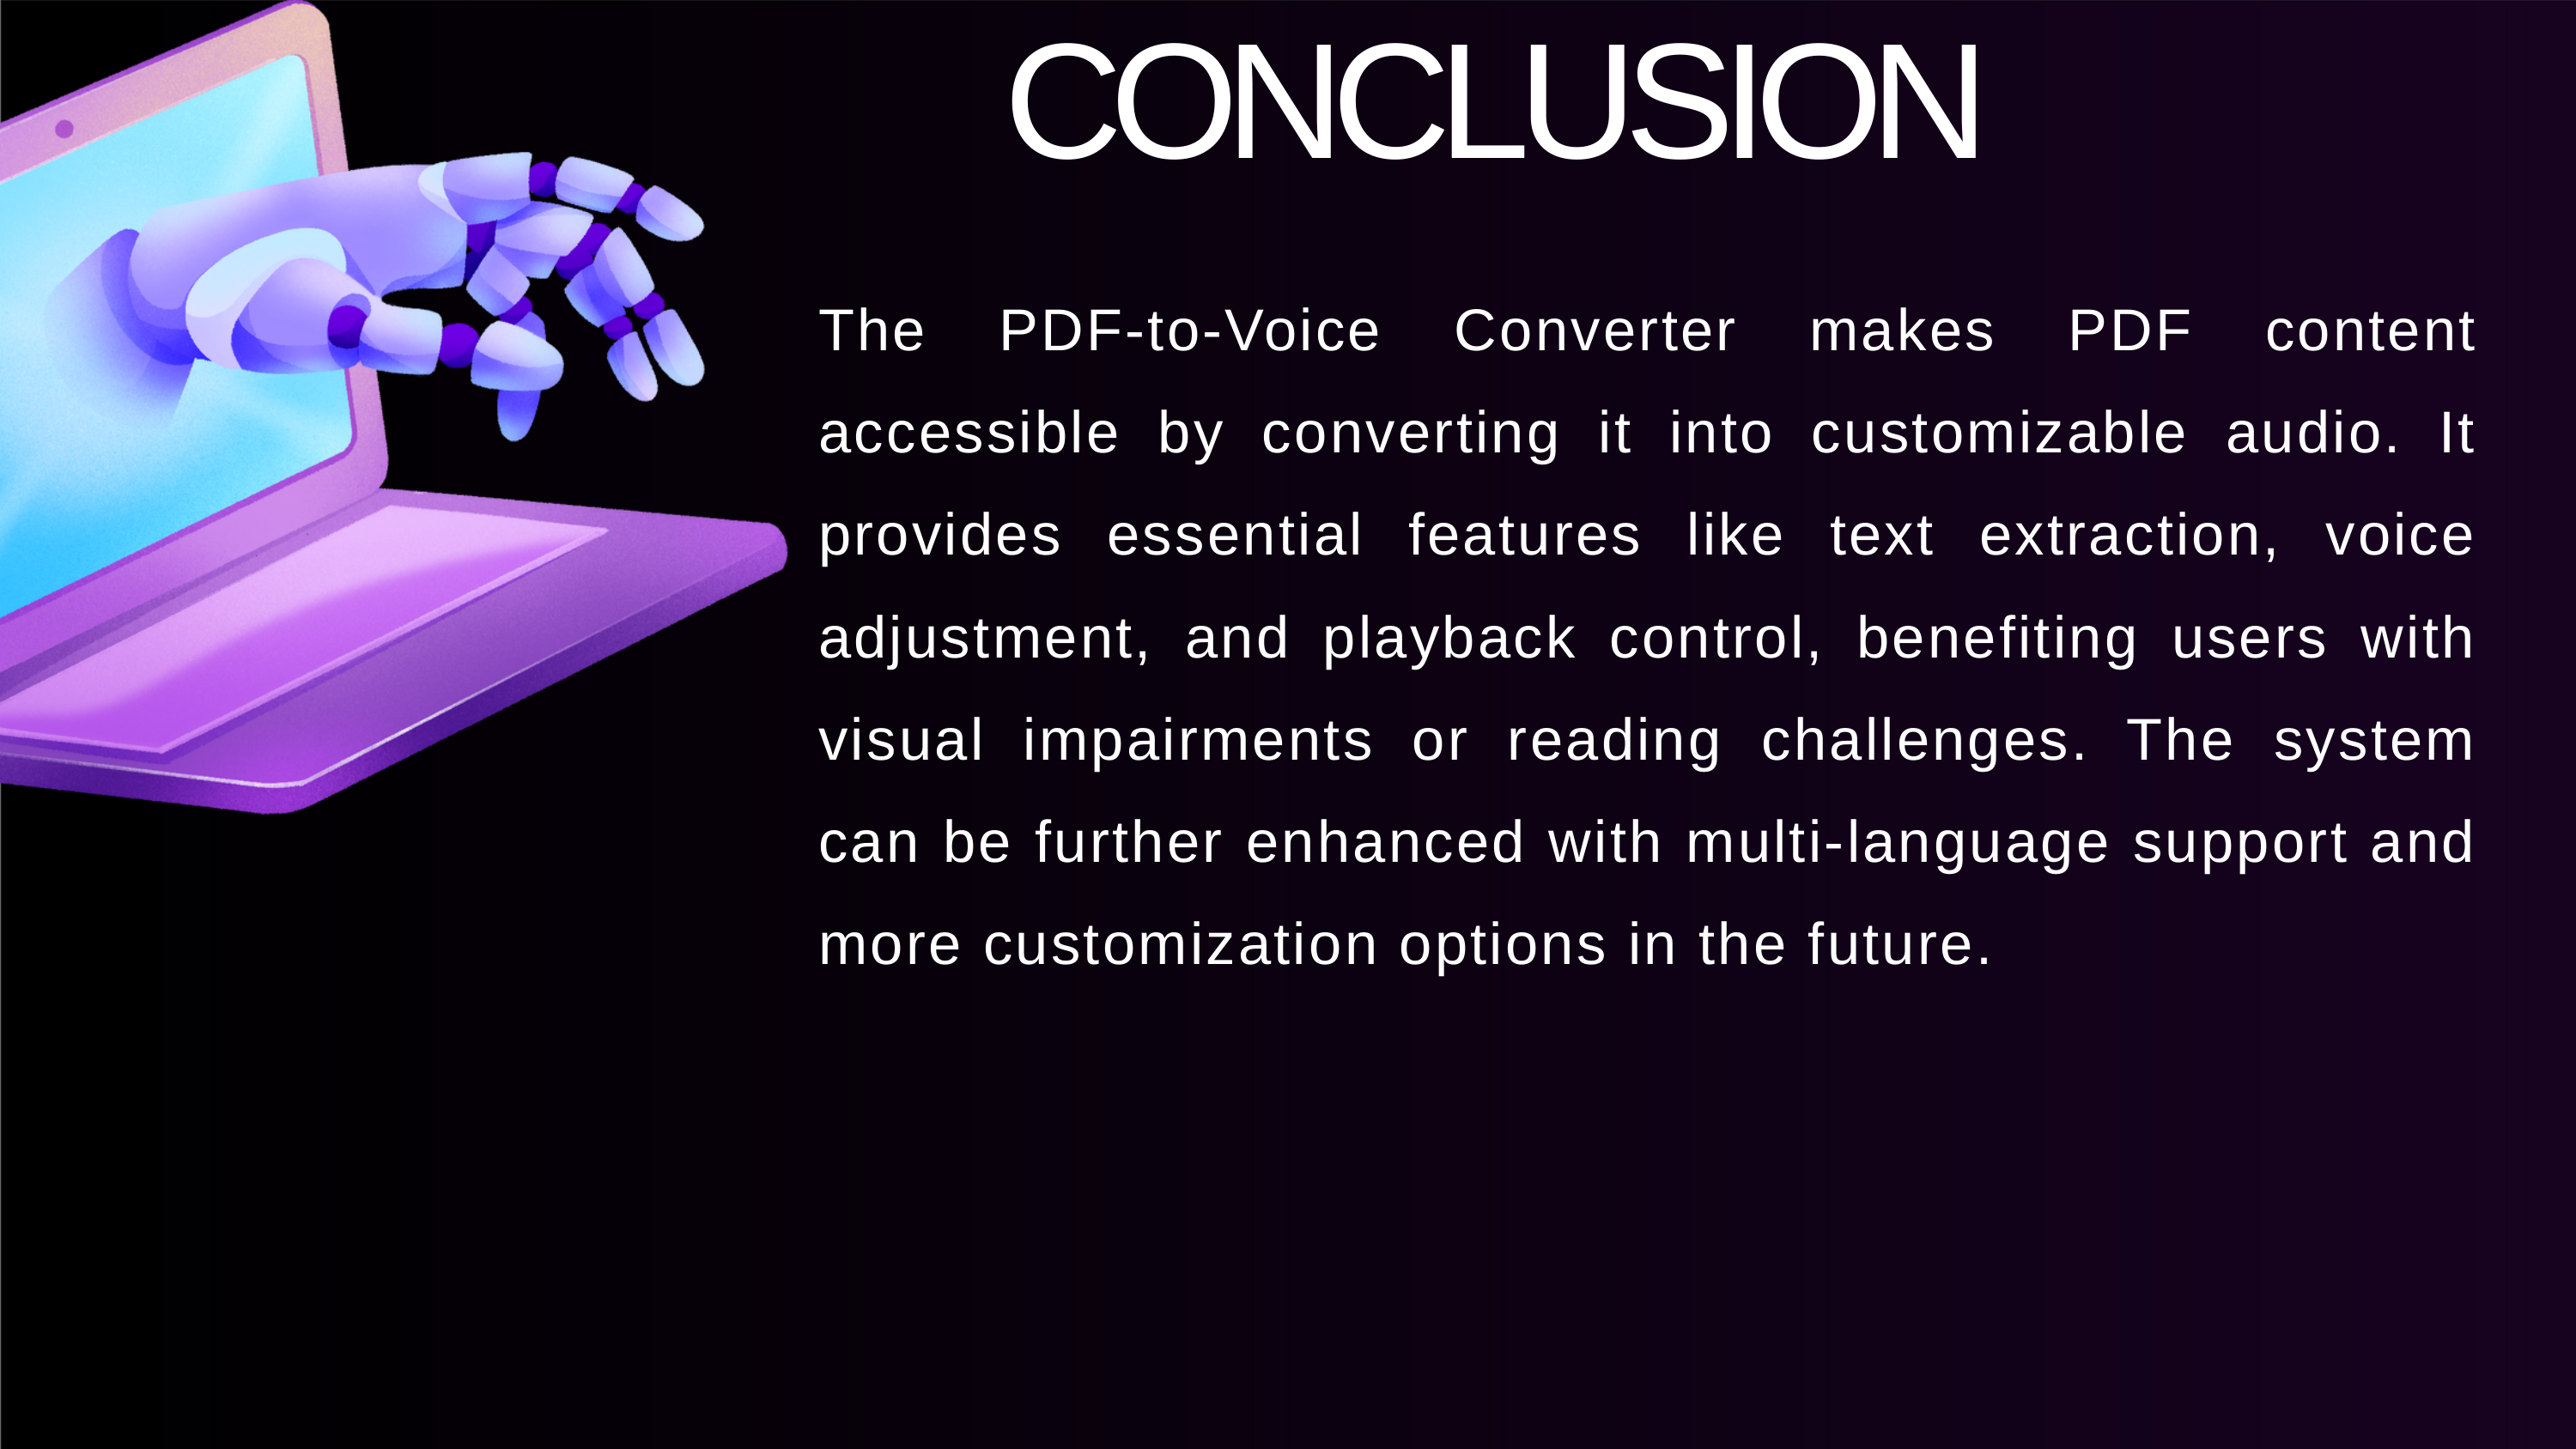

CONCLUSION
The PDF-to-Voice Converter makes PDF content accessible by converting it into customizable audio. It provides essential features like text extraction, voice adjustment, and playback control, benefiting users with visual impairments or reading challenges. The system can be further enhanced with multi-language support and more customization options in the future.